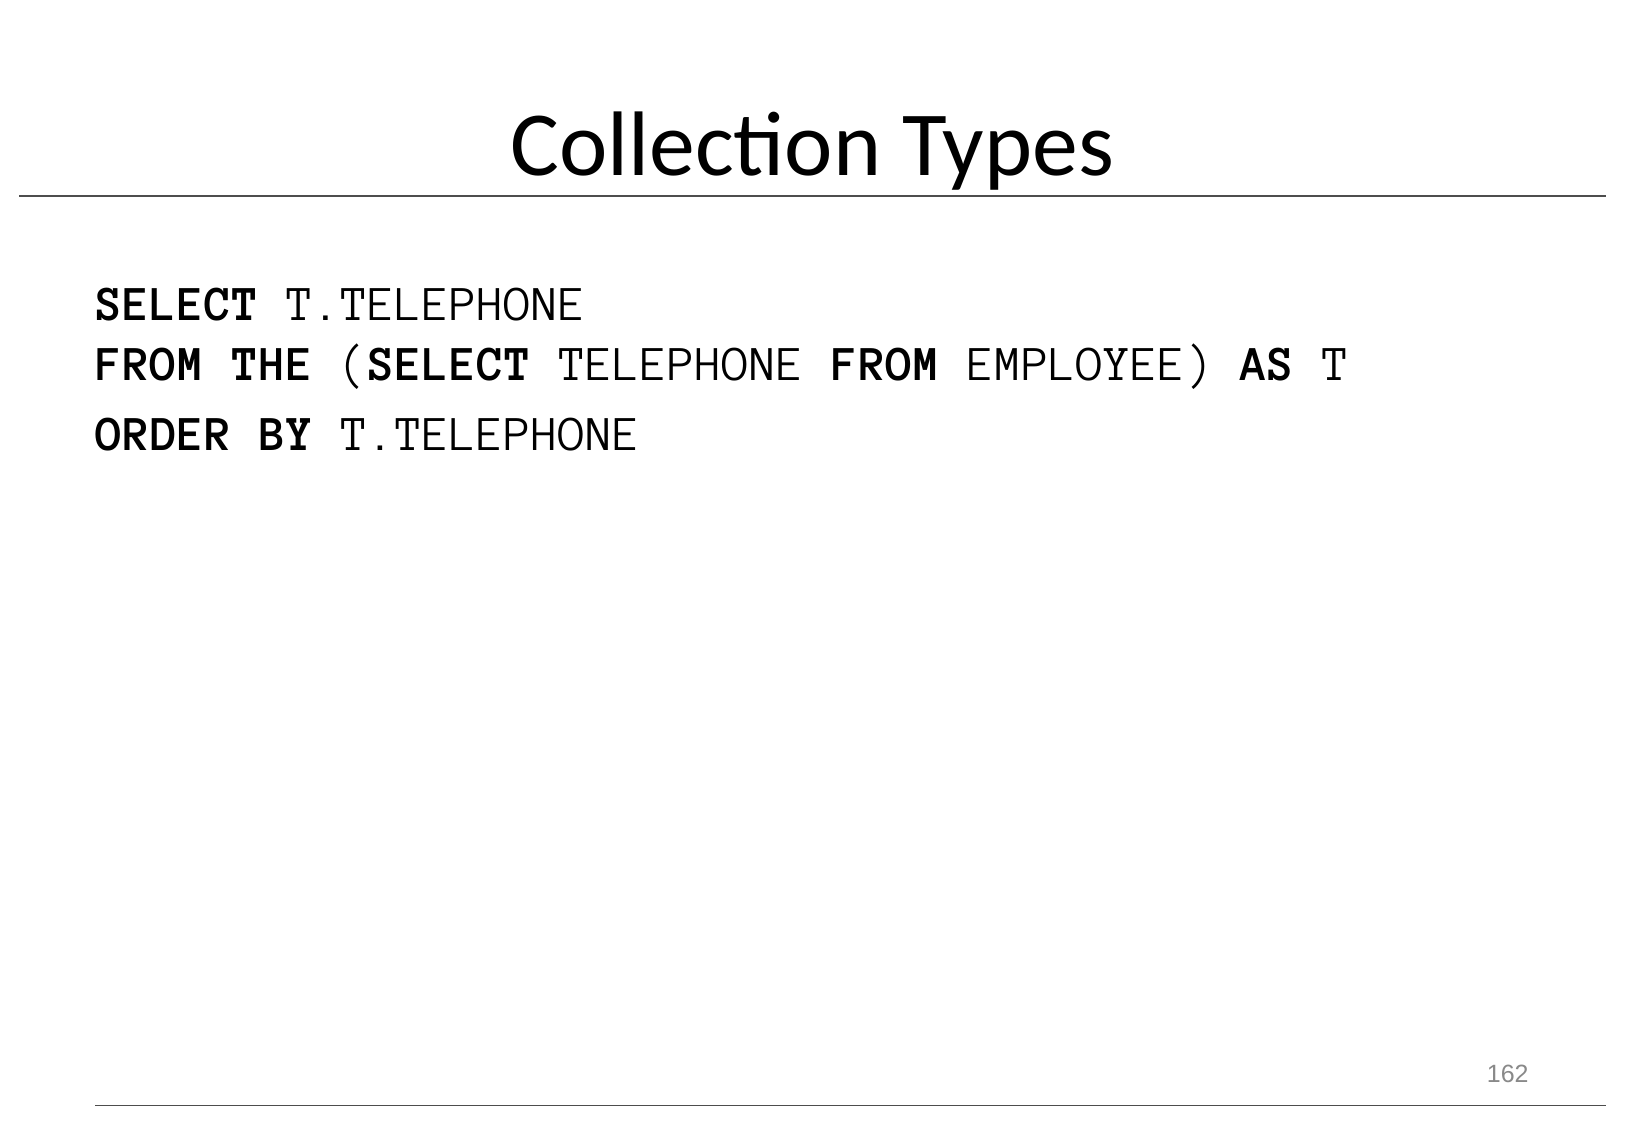

# Collection Types
SELECT T.TELEPHONE
FROM THE (SELECT TELEPHONE FROM EMPLOYEE) AS T
ORDER BY T.TELEPHONE

162